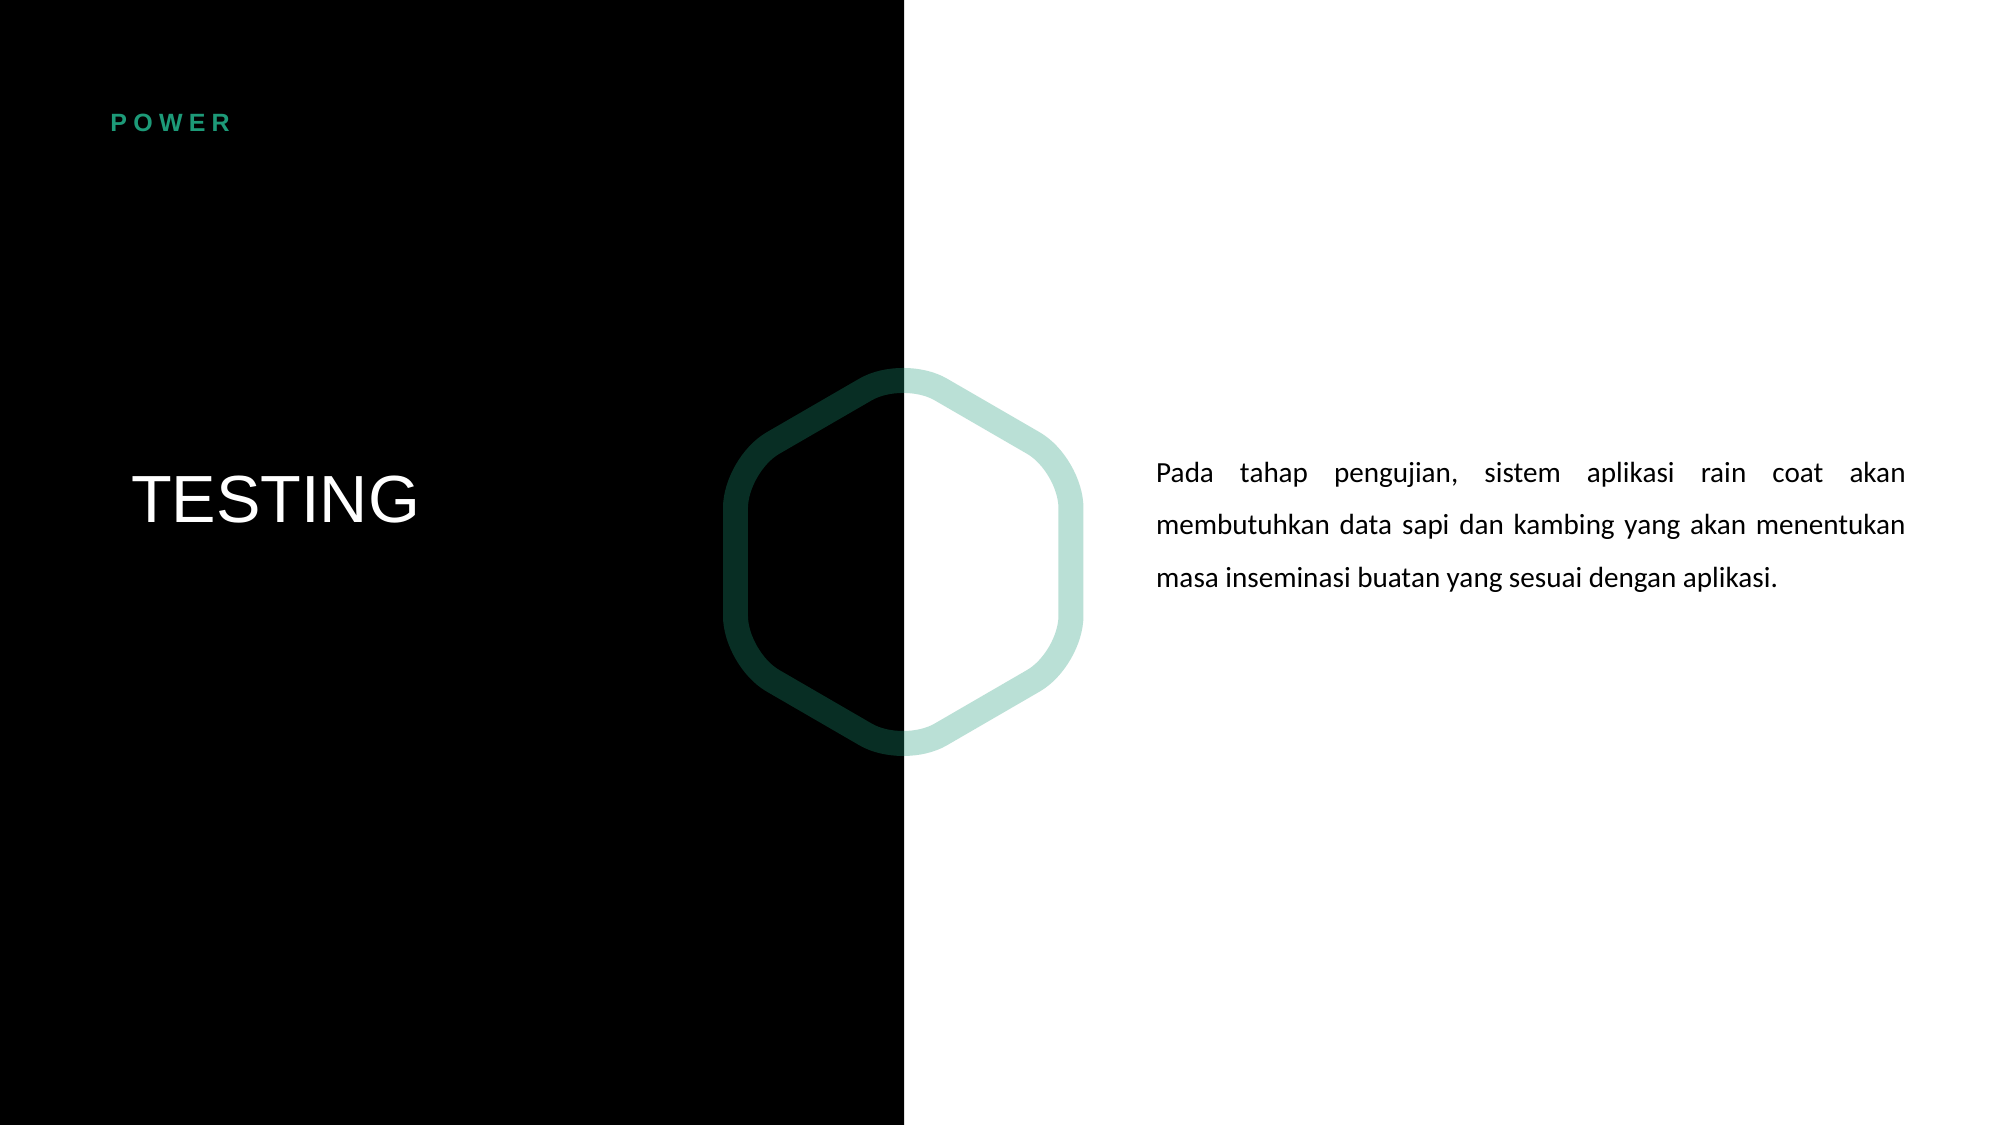

POWER

Pada tahap pengujian, sistem aplikasi rain coat akan membutuhkan data sapi dan kambing yang akan menentukan masa inseminasi buatan yang sesuai dengan aplikasi.
TESTING